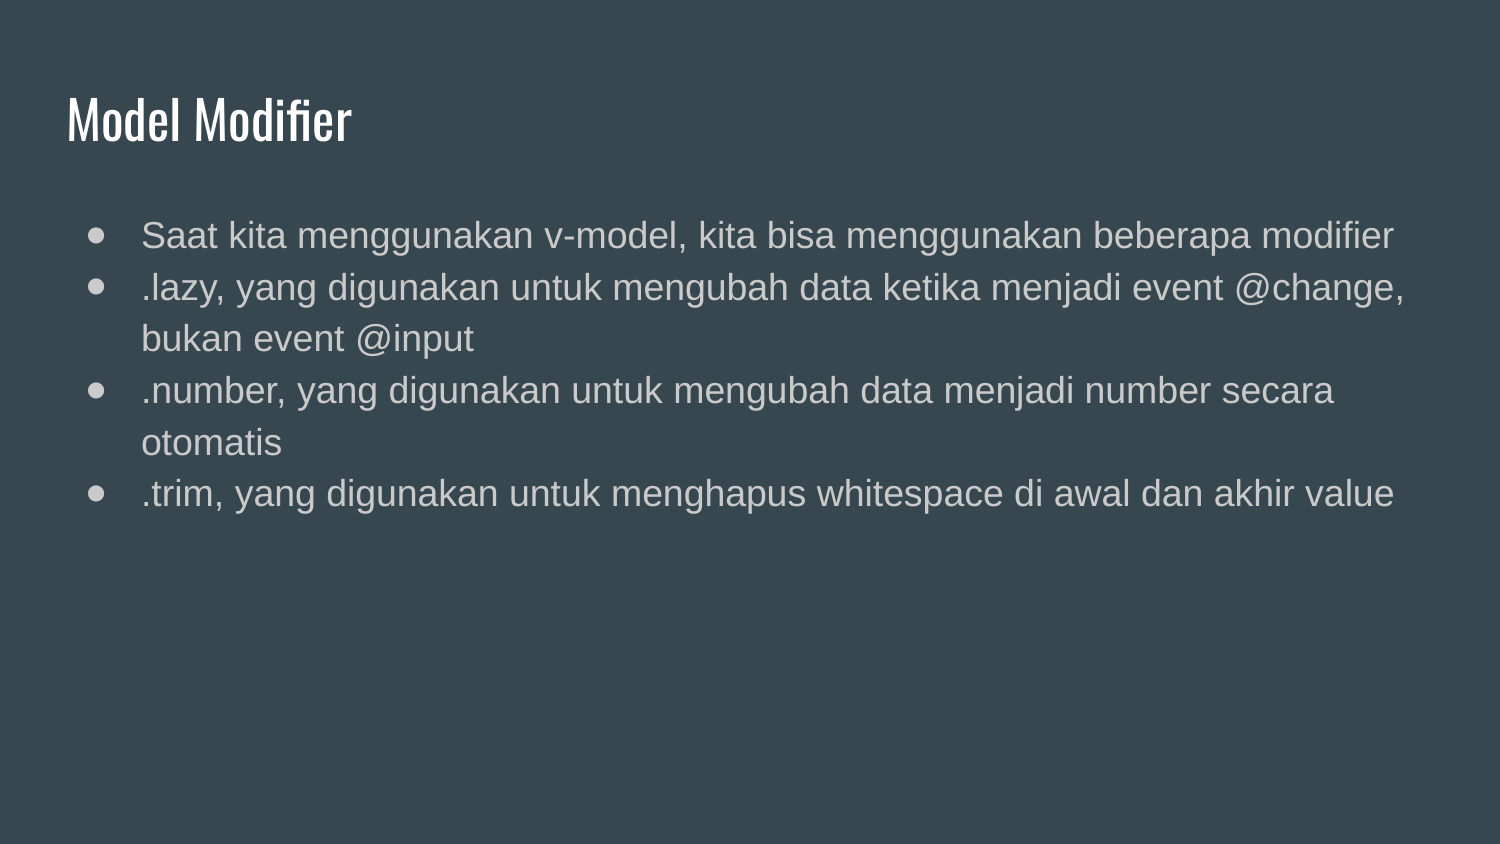

# Model Modifier
Saat kita menggunakan v-model, kita bisa menggunakan beberapa modifier
.lazy, yang digunakan untuk mengubah data ketika menjadi event @change, bukan event @input
.number, yang digunakan untuk mengubah data menjadi number secara otomatis
.trim, yang digunakan untuk menghapus whitespace di awal dan akhir value